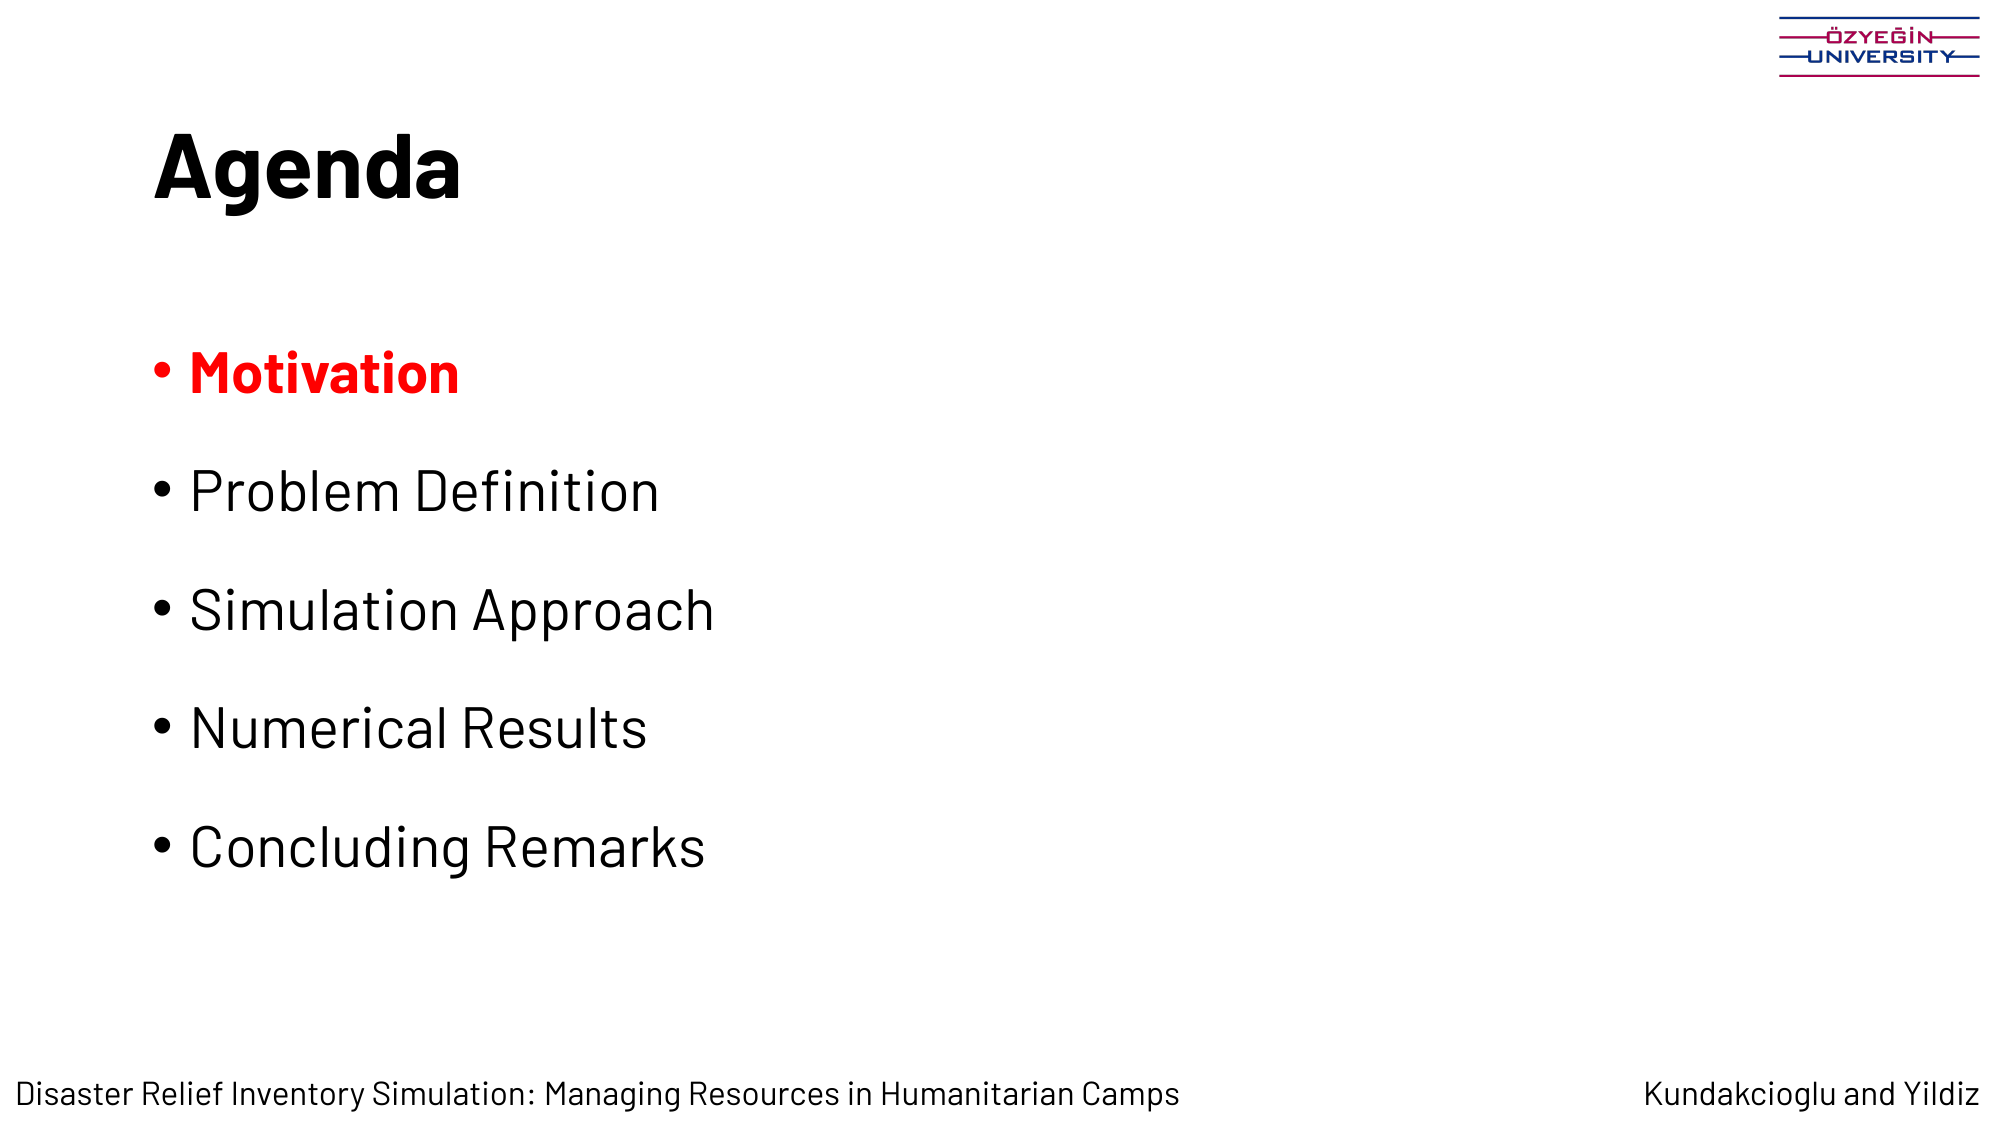

# Agenda
Motivation
Problem Definition
Simulation Approach
Numerical Results
Concluding Remarks